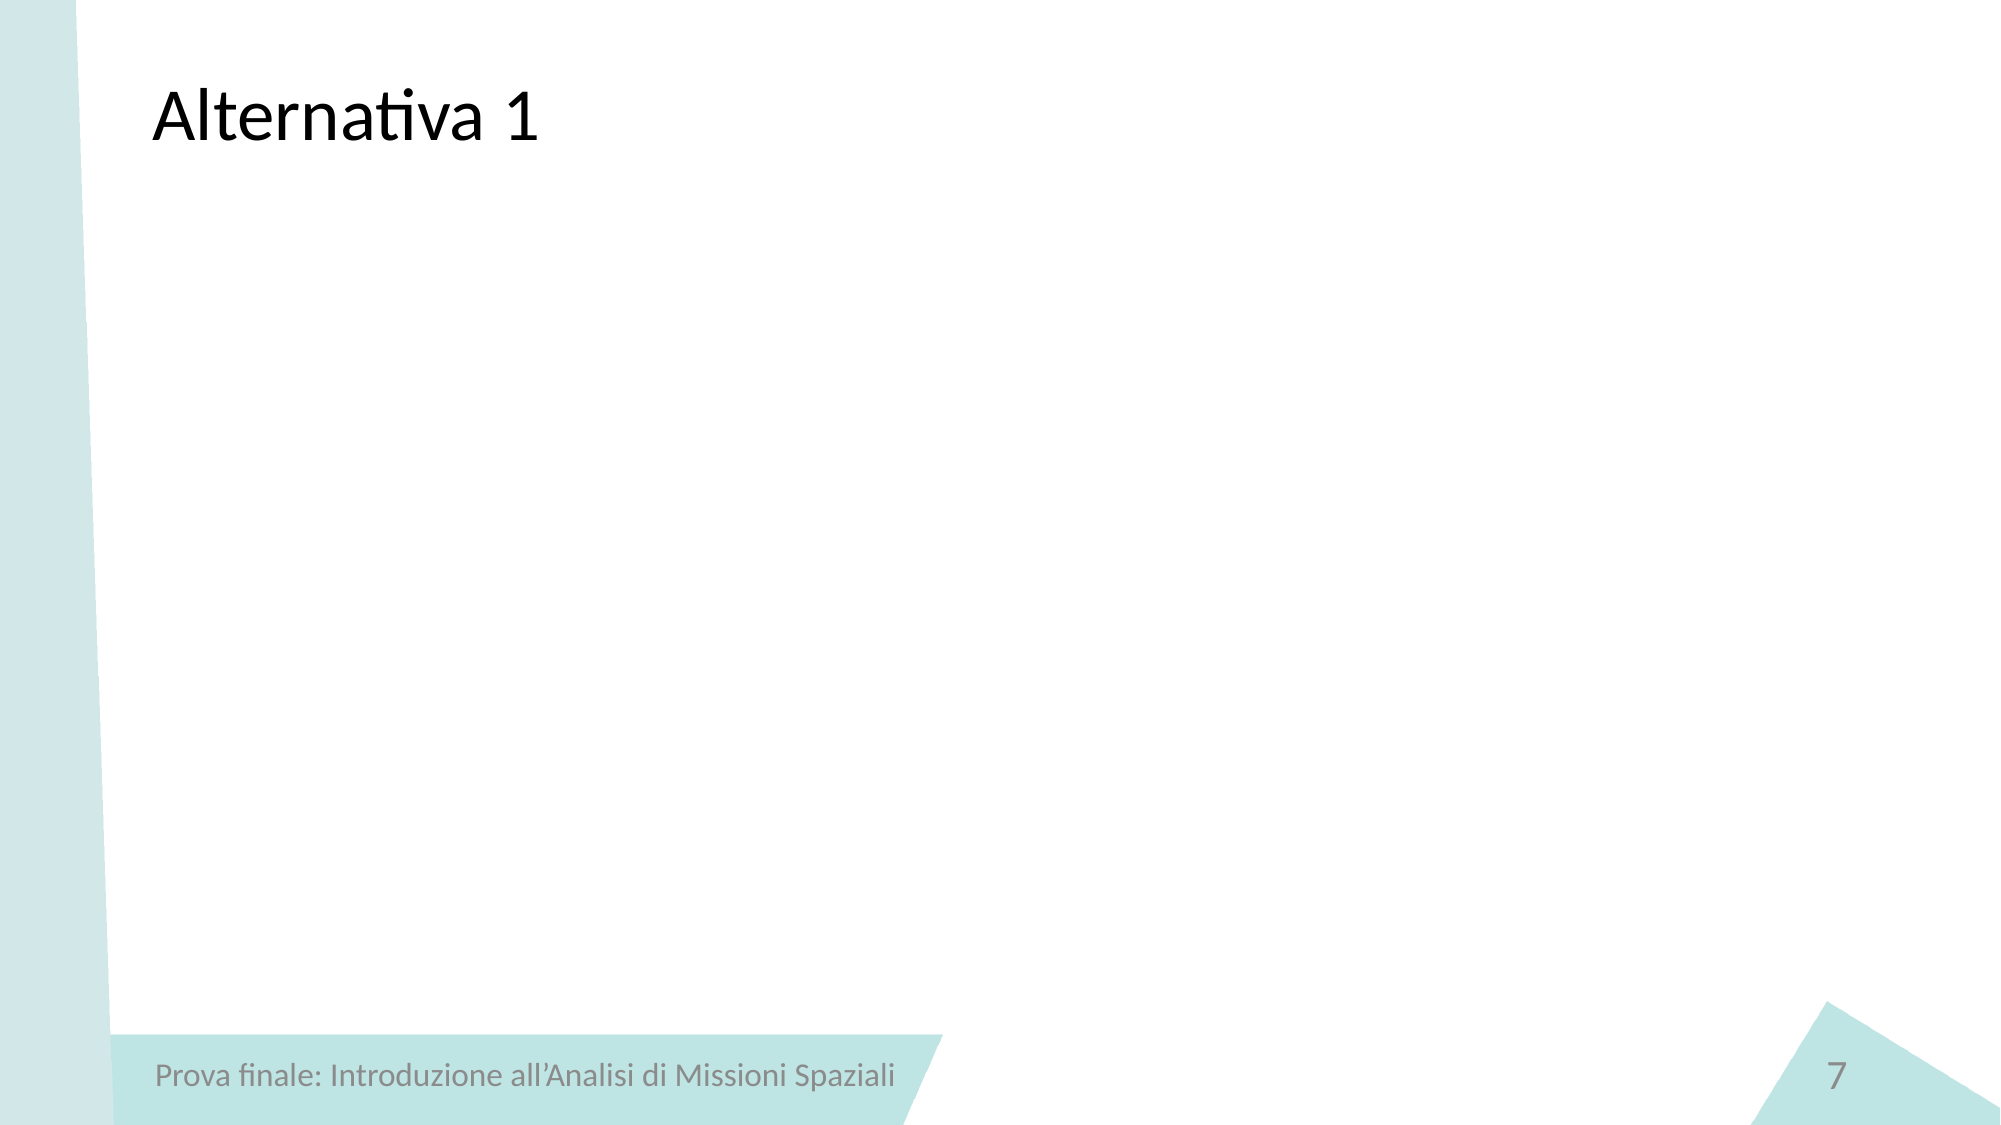

# Alternativa 1

7
Prova finale: Introduzione all’Analisi di Missioni Spaziali